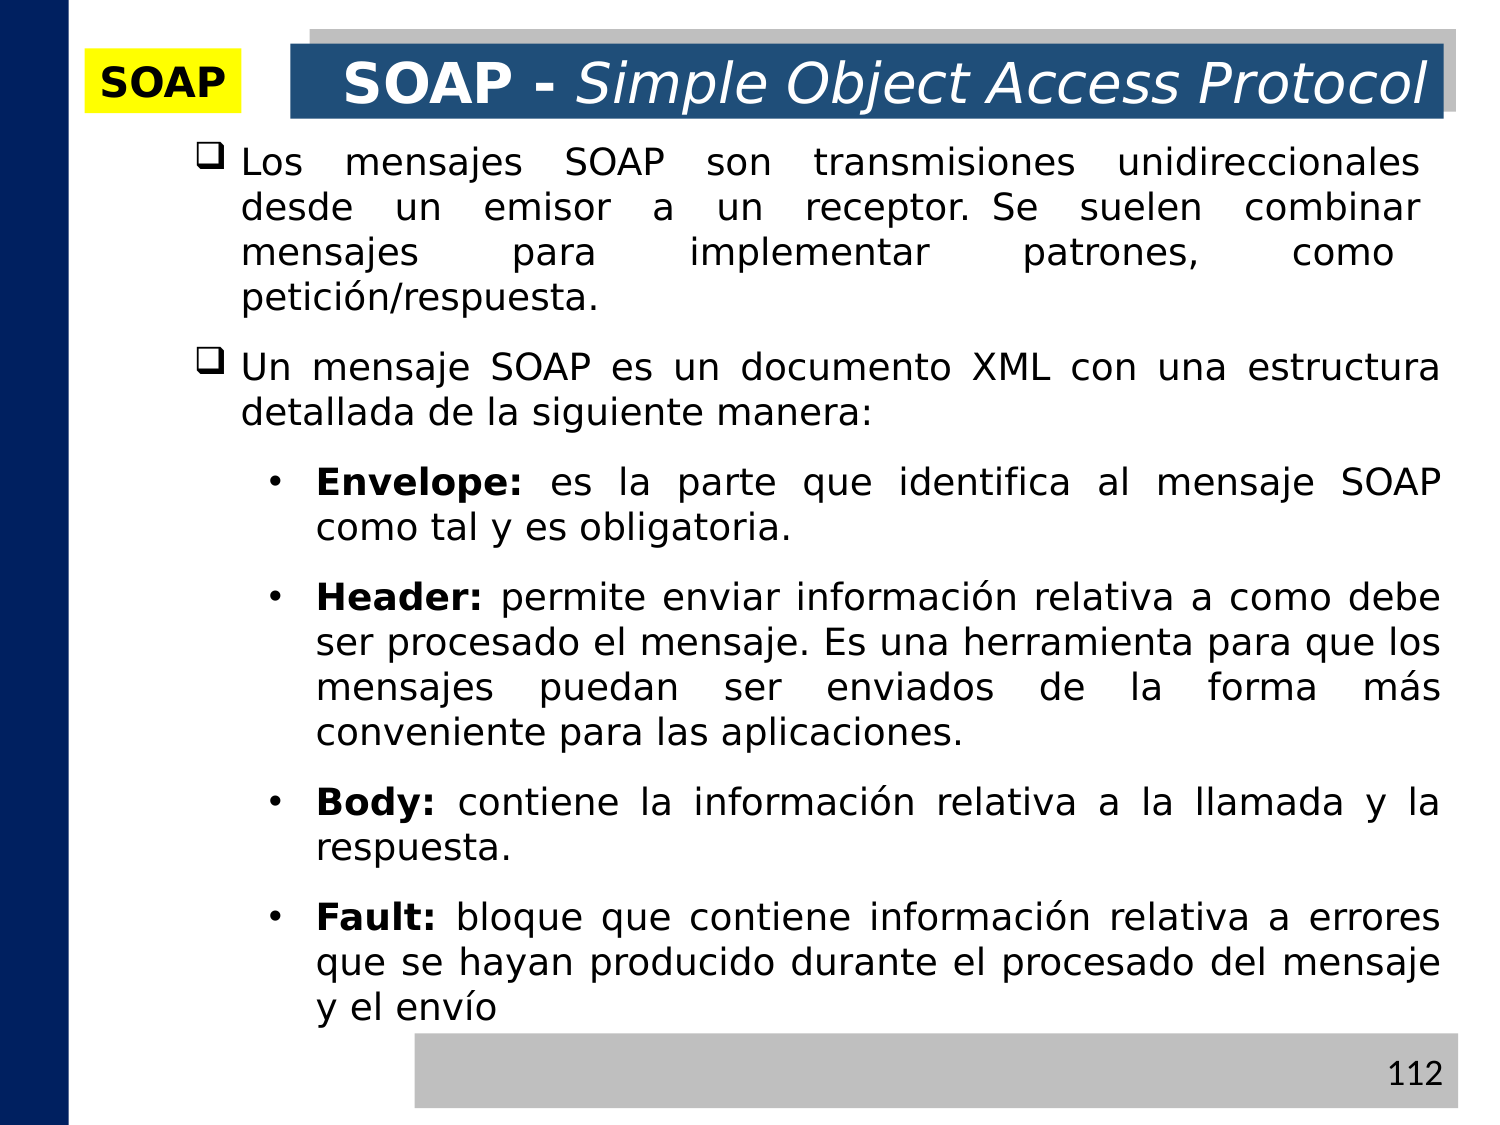

SOAP - Simple Object Access Protocol
SOAP
Los  mensajes  SOAP  son  transmisiones  unidireccionales  desde  un  emisor  a  un  receptor. Se  suelen  combinar  mensajes  para  implementar  patrones,  como  petición/respuesta.
Un mensaje SOAP es un documento XML con una estructura detallada de la siguiente manera:
Envelope: es la parte que identifica al mensaje SOAP como tal y es obligatoria.
Header: permite enviar información relativa a como debe ser procesado el mensaje. Es una herramienta para que los mensajes puedan ser enviados de la forma más conveniente para las aplicaciones.
Body: contiene la información relativa a la llamada y la respuesta.
Fault: bloque que contiene información relativa a errores que se hayan producido durante el procesado del mensaje y el envío
112